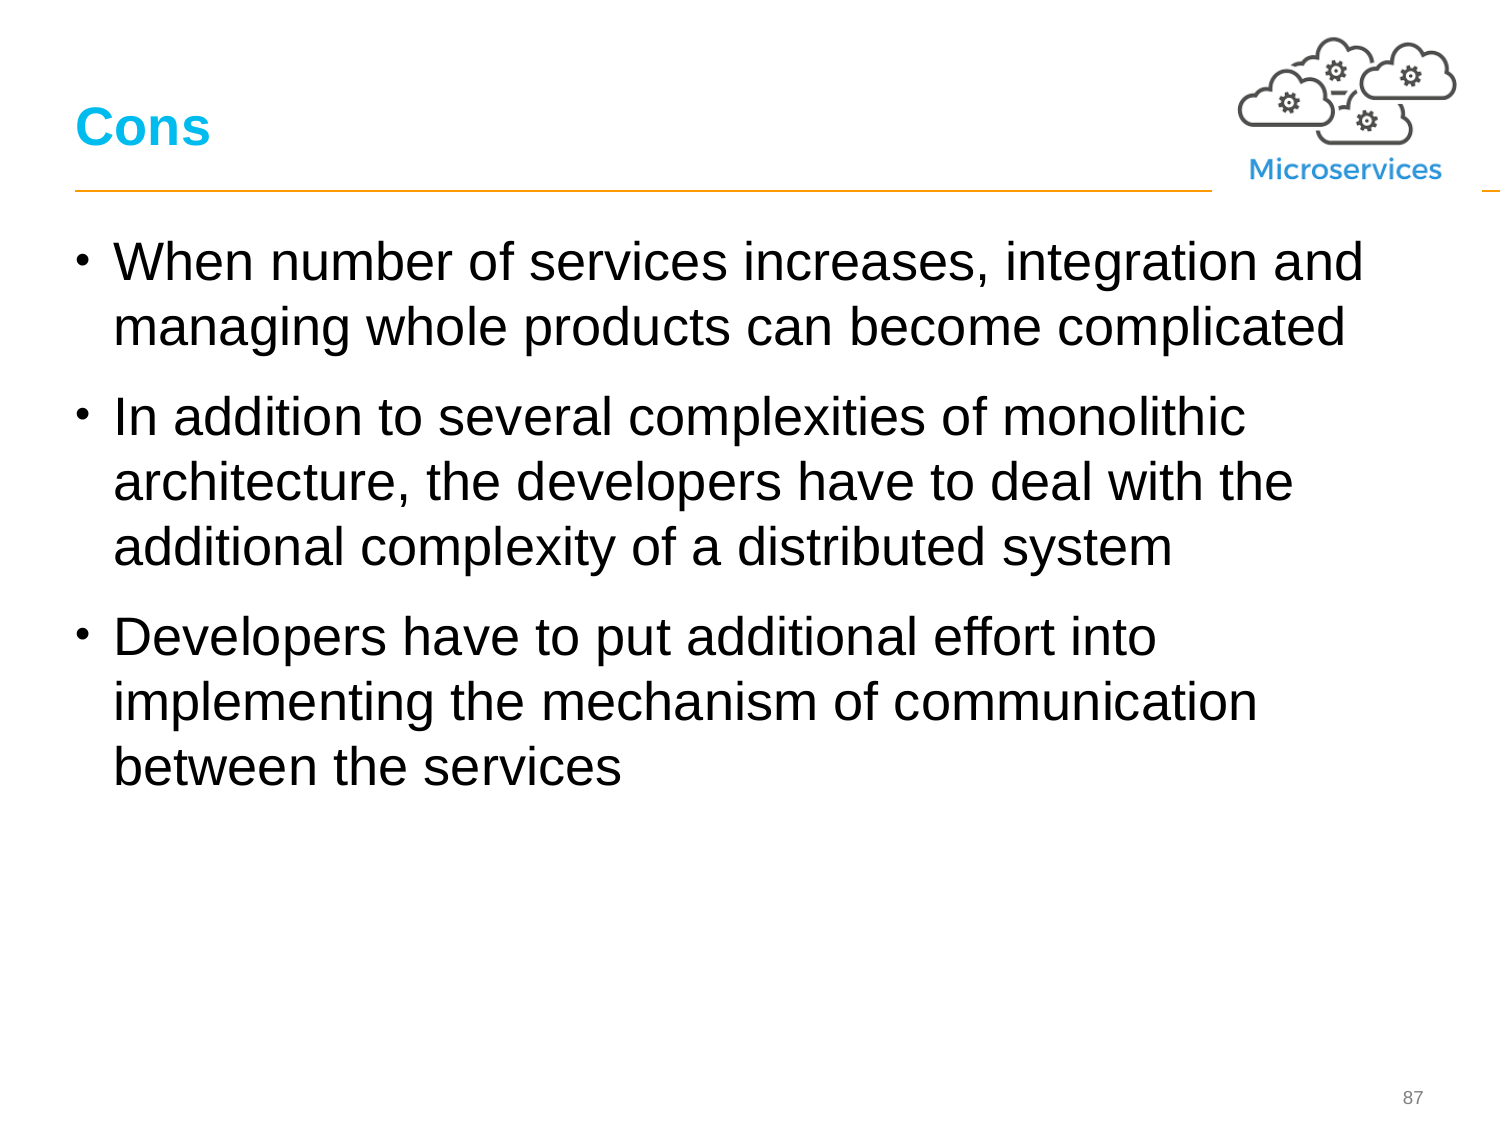

# Cons
When number of services increases, integration and managing whole products can become complicated
In addition to several complexities of monolithic architecture, the developers have to deal with the additional complexity of a distributed system
Developers have to put additional effort into implementing the mechanism of communication between the services